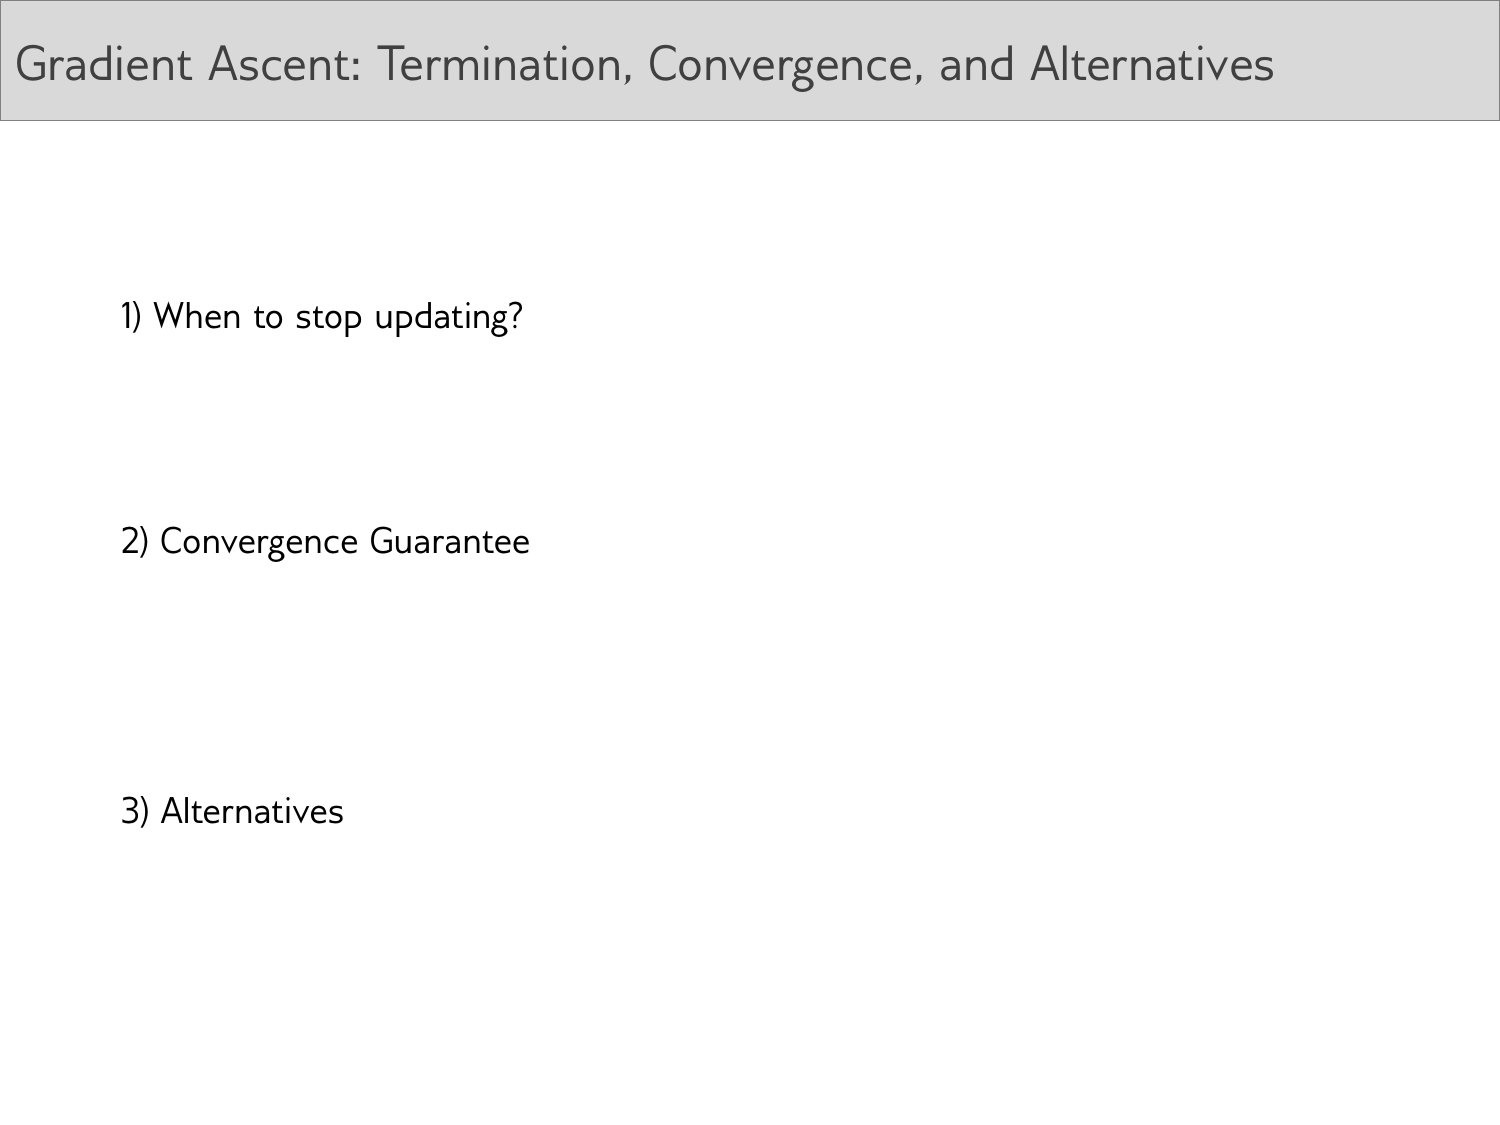

# Gradient Ascent: Termination, Convergence, and Alternatives
1) When to stop updating?

2) Convergence Guarantee

3) Alternatives